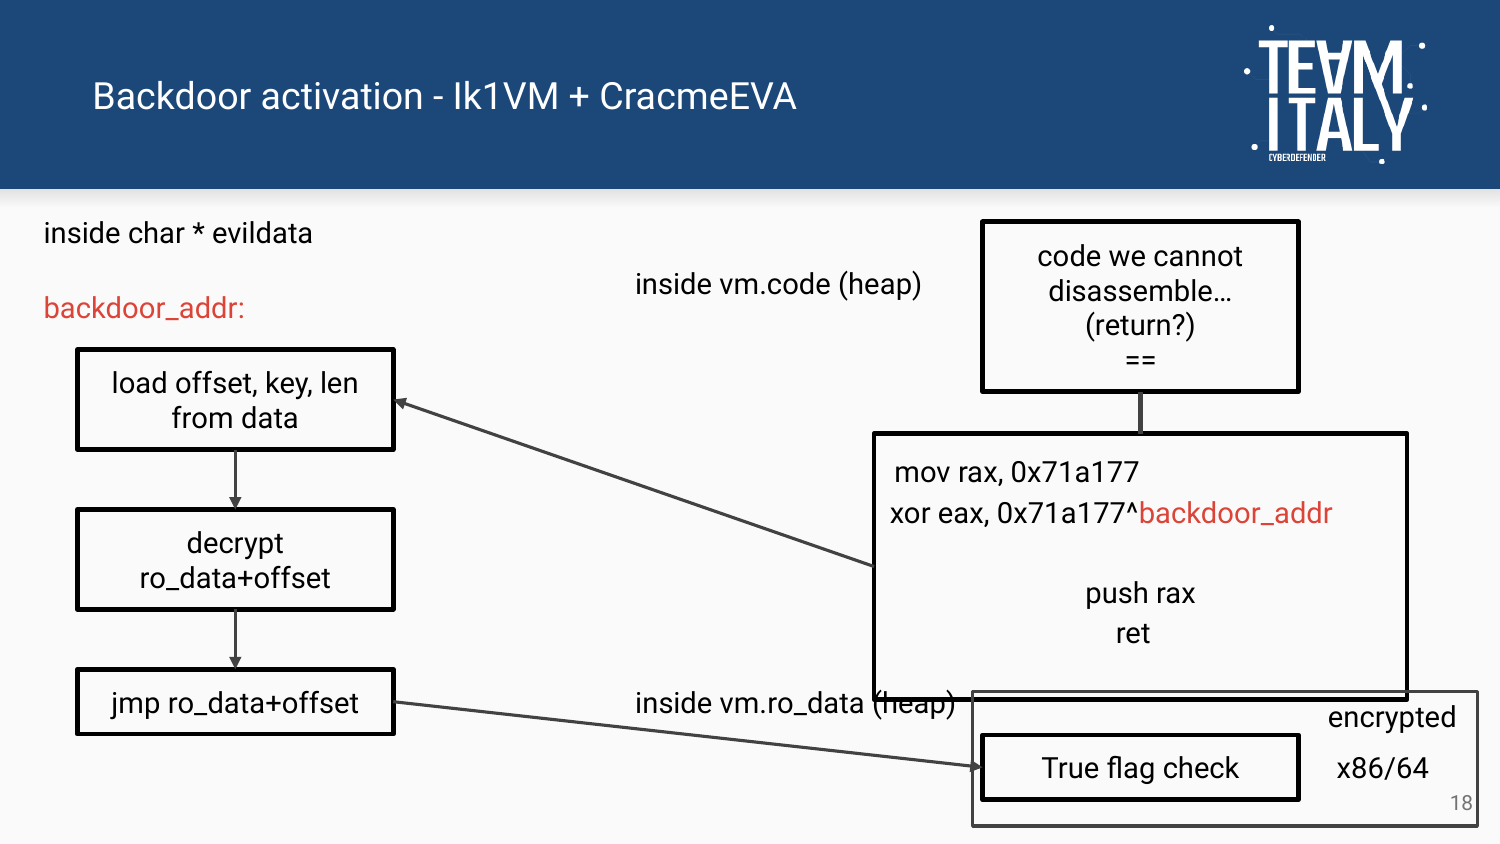

# Backdoor activation - Ik1VM + CracmeEVA
inside char * evildata
code we cannot disassemble…
(return?)
==
inside vm.code (heap)
backdoor_addr:
load offset, key, len from data
mov rax, 0x71a177
xor eax, 0x71a177^backdoor_addr
push rax
ret

decrypt ro_data+offset
jmp ro_data+offset
inside vm.ro_data (heap)
encrypted

True flag check
x86/64
18